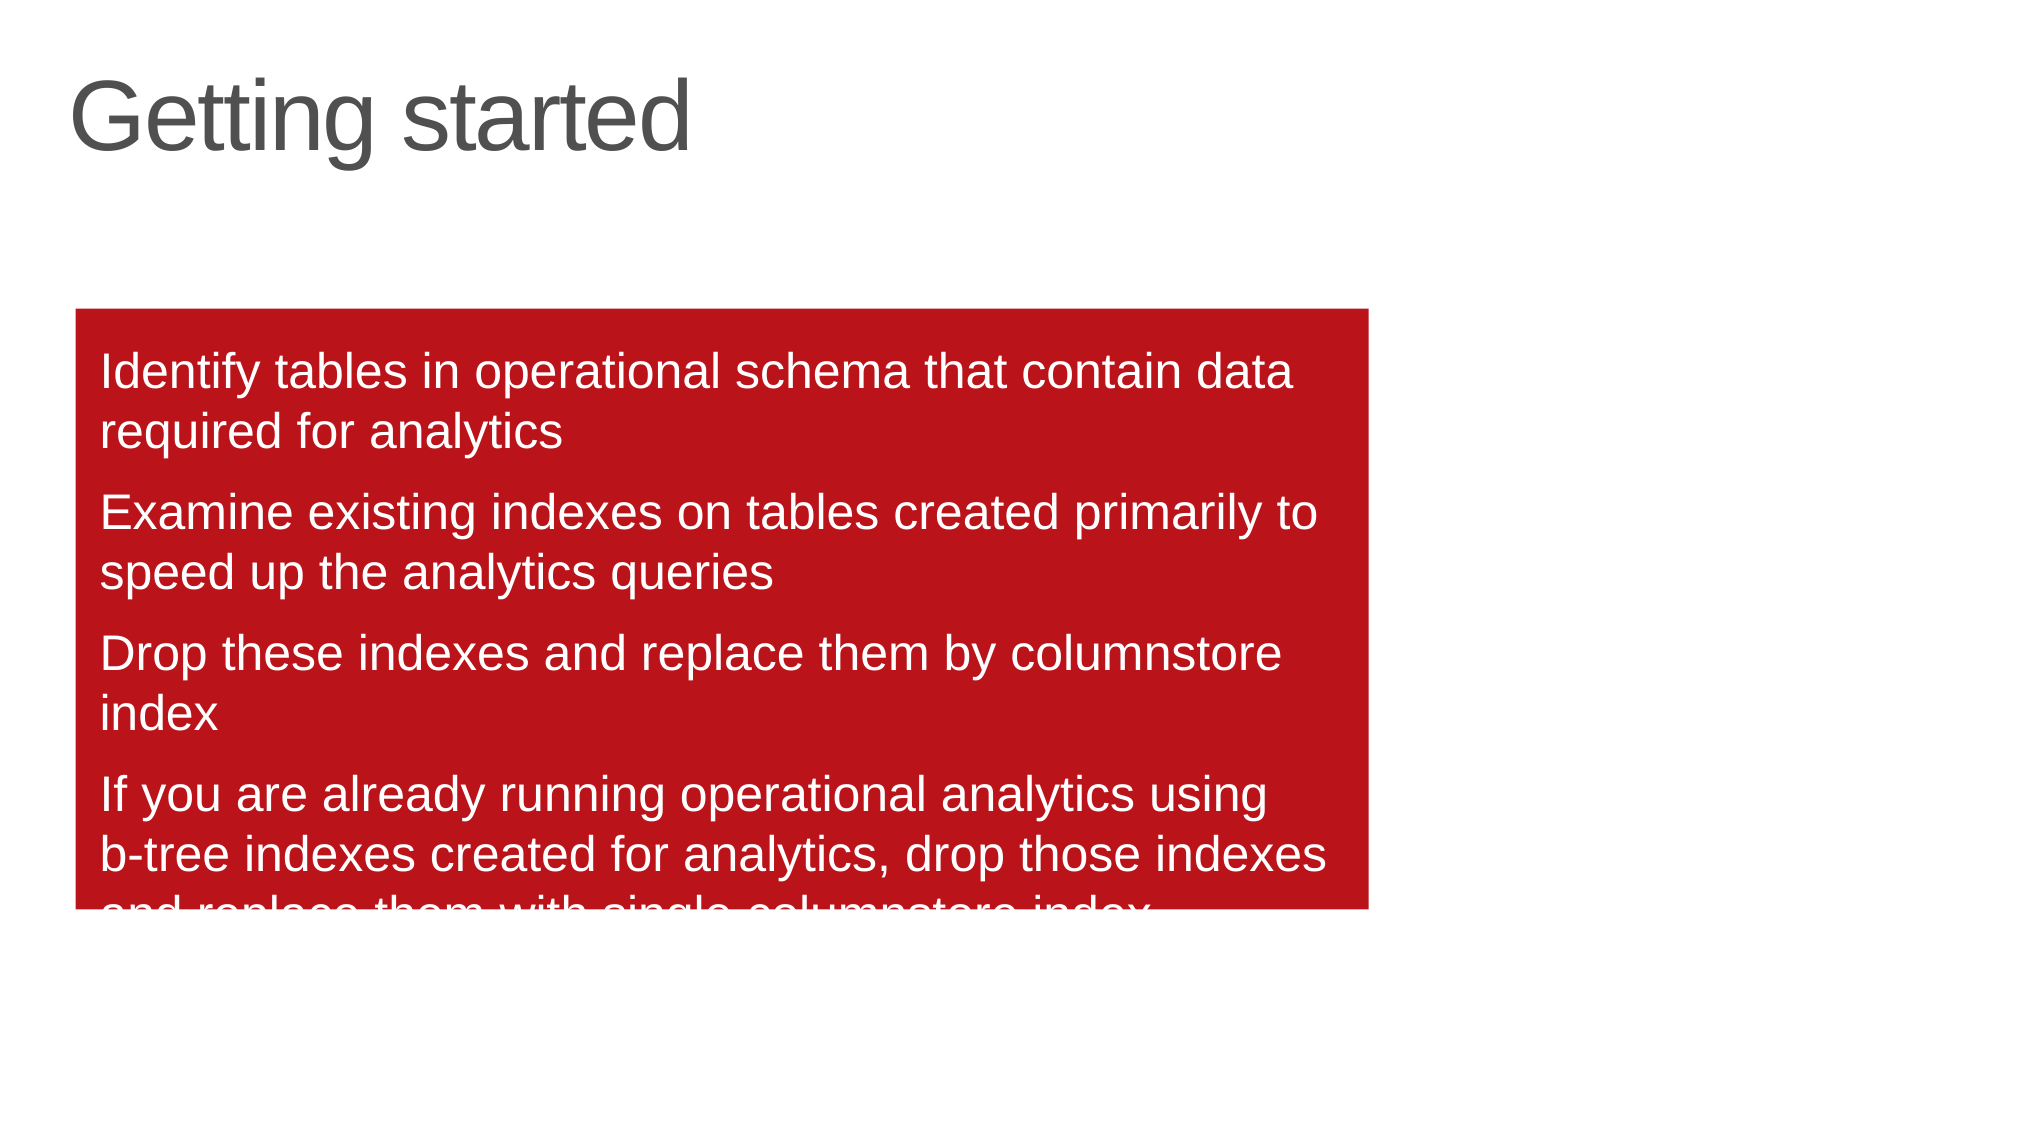

# Getting started
Identify tables in operational schema that contain data required for analytics
Examine existing indexes on tables created primarily to speed up the analytics queries
Drop these indexes and replace them by columnstore index
If you are already running operational analytics using
b-tree indexes created for analytics, drop those indexes and replace them with single columnstore index